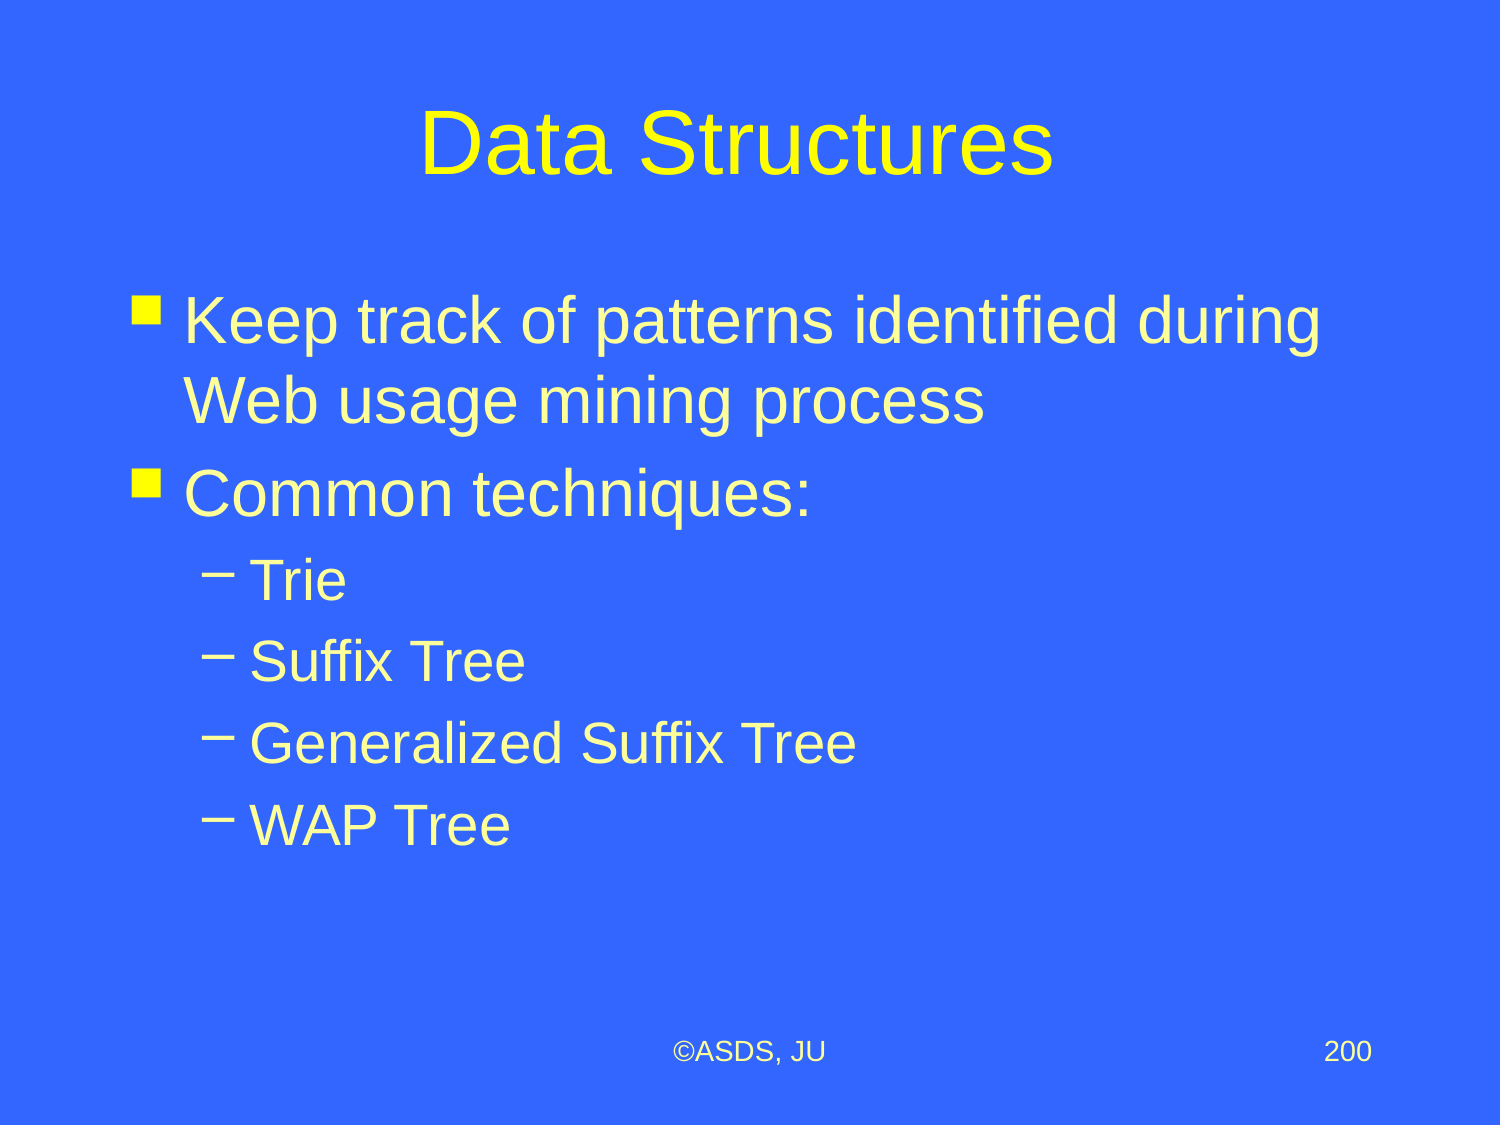

# Data Structures
Keep track of patterns identified during Web usage mining process
Common techniques:
Trie
Suffix Tree
Generalized Suffix Tree
WAP Tree
©ASDS, JU
200